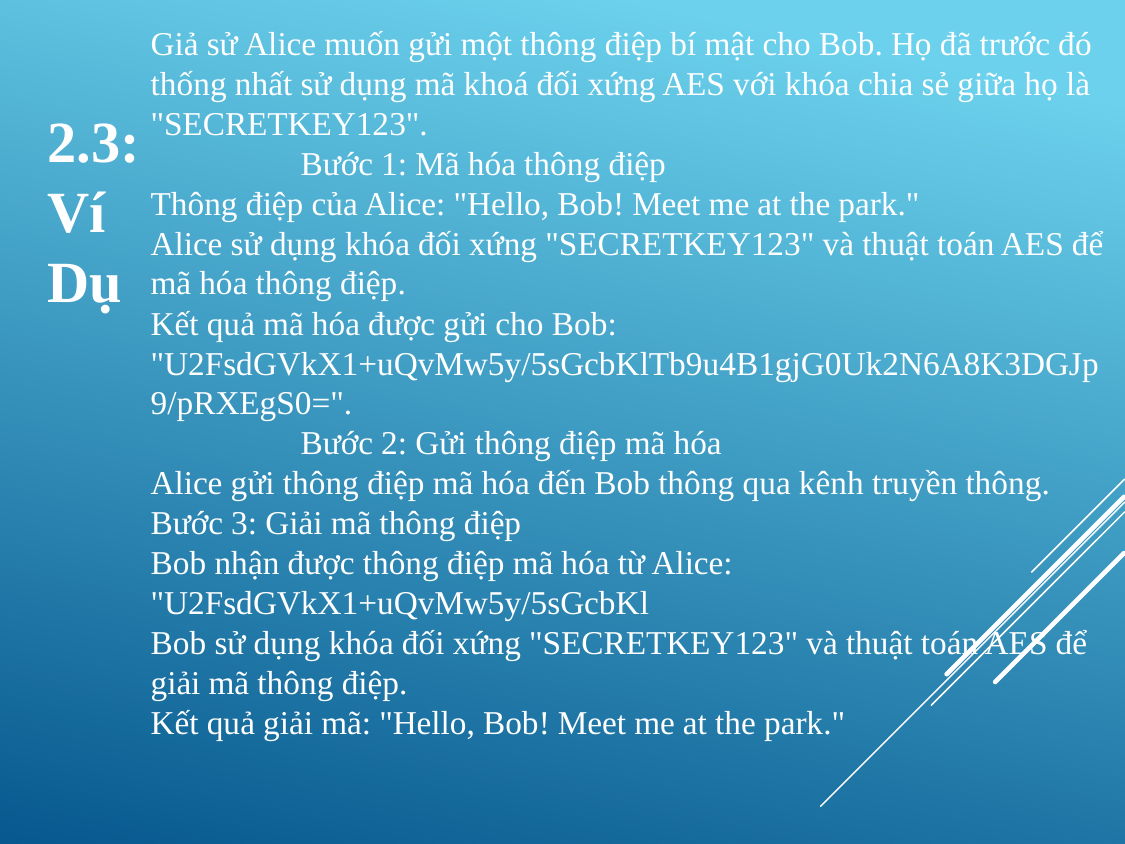

Giả sử Alice muốn gửi một thông điệp bí mật cho Bob. Họ đã trước đó thống nhất sử dụng mã khoá đối xứng AES với khóa chia sẻ giữa họ là "SECRETKEY123".
	Bước 1: Mã hóa thông điệp
Thông điệp của Alice: "Hello, Bob! Meet me at the park."
Alice sử dụng khóa đối xứng "SECRETKEY123" và thuật toán AES để mã hóa thông điệp.
Kết quả mã hóa được gửi cho Bob: "U2FsdGVkX1+uQvMw5y/5sGcbKlTb9u4B1gjG0Uk2N6A8K3DGJp9/pRXEgS0=".
	Bước 2: Gửi thông điệp mã hóa
Alice gửi thông điệp mã hóa đến Bob thông qua kênh truyền thông.
Bước 3: Giải mã thông điệp
Bob nhận được thông điệp mã hóa từ Alice: "U2FsdGVkX1+uQvMw5y/5sGcbKl
Bob sử dụng khóa đối xứng "SECRETKEY123" và thuật toán AES để giải mã thông điệp.
Kết quả giải mã: "Hello, Bob! Meet me at the park."

2.3: Ví Dụ